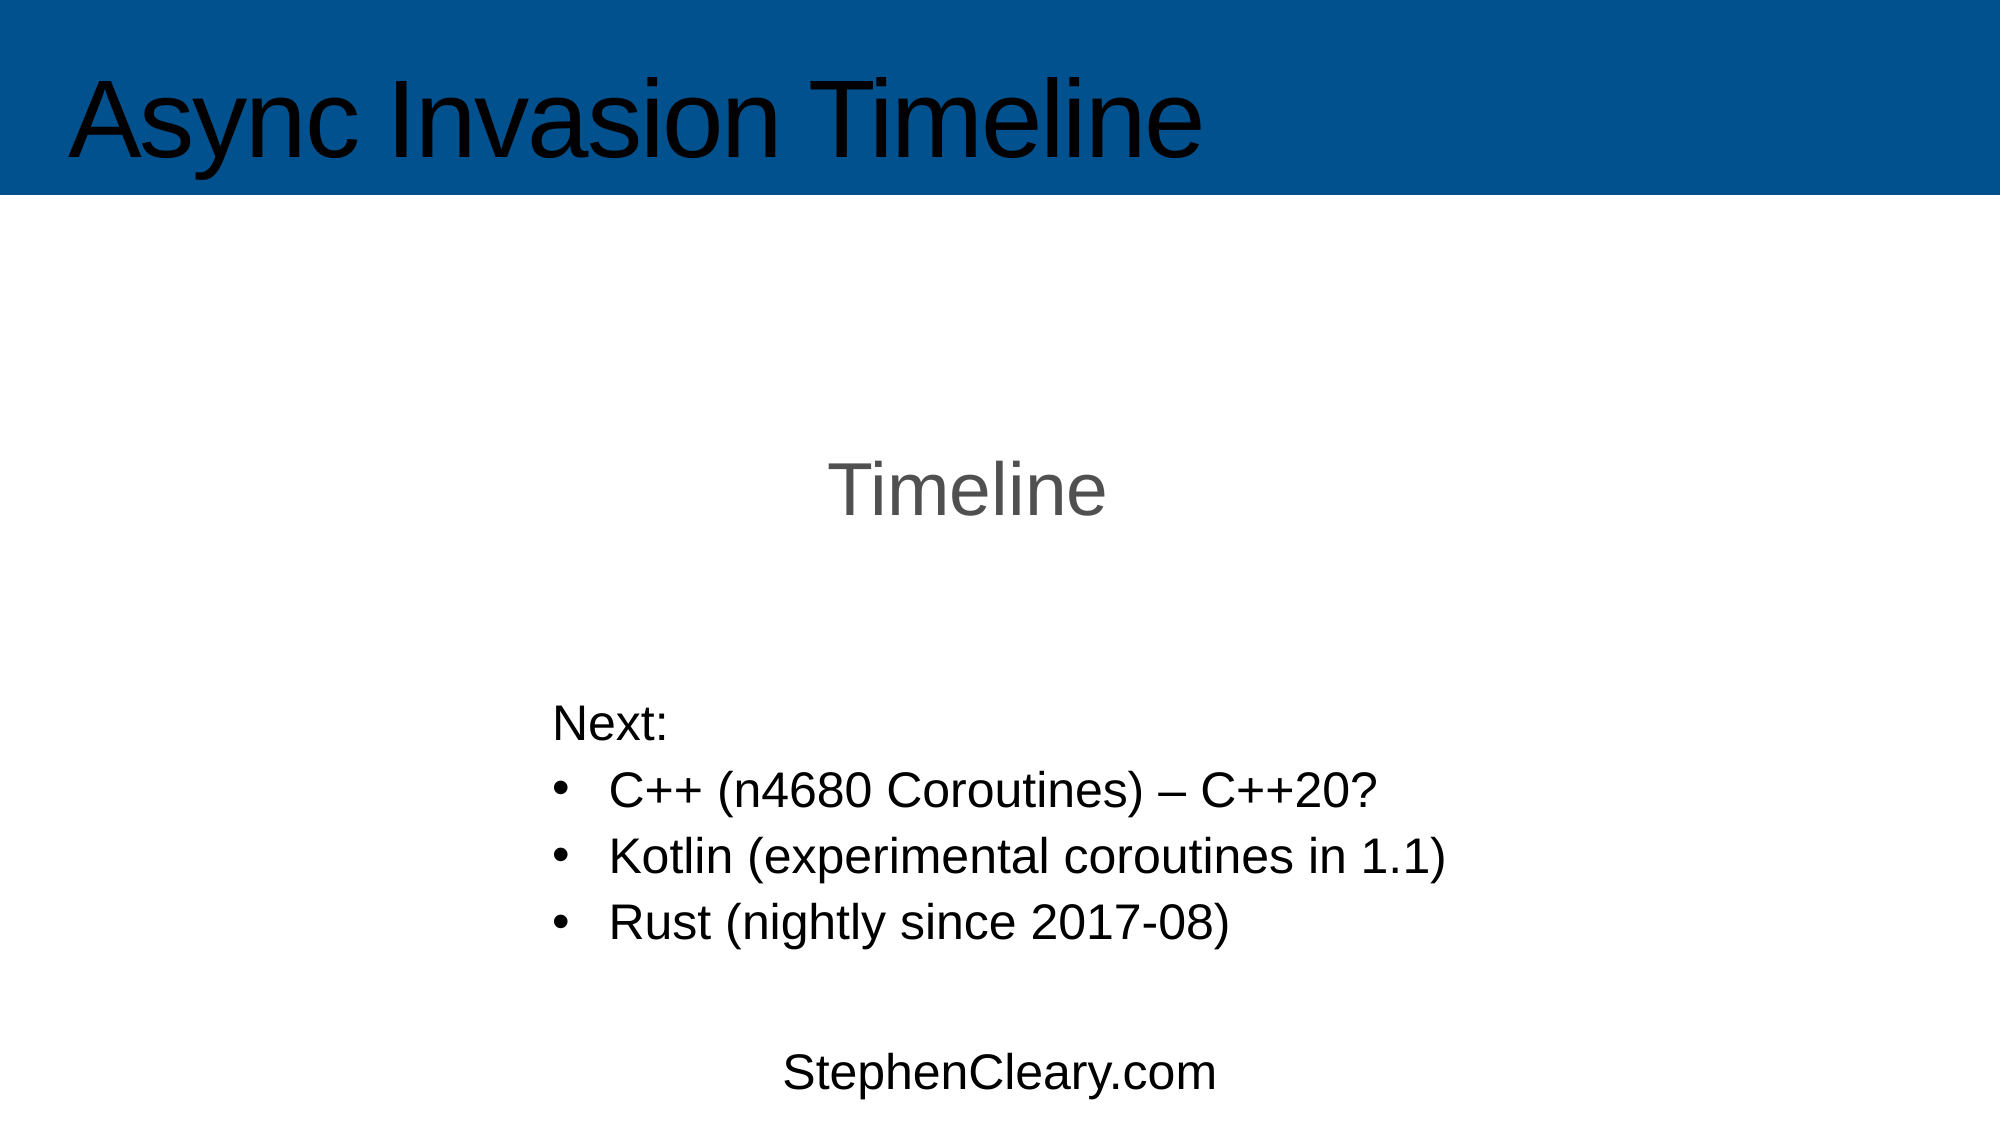

# Async Invasion Timeline
Timeline
Next:
C++ (n4680 Coroutines) – C++20?
Kotlin (experimental coroutines in 1.1)
Rust (nightly since 2017-08)